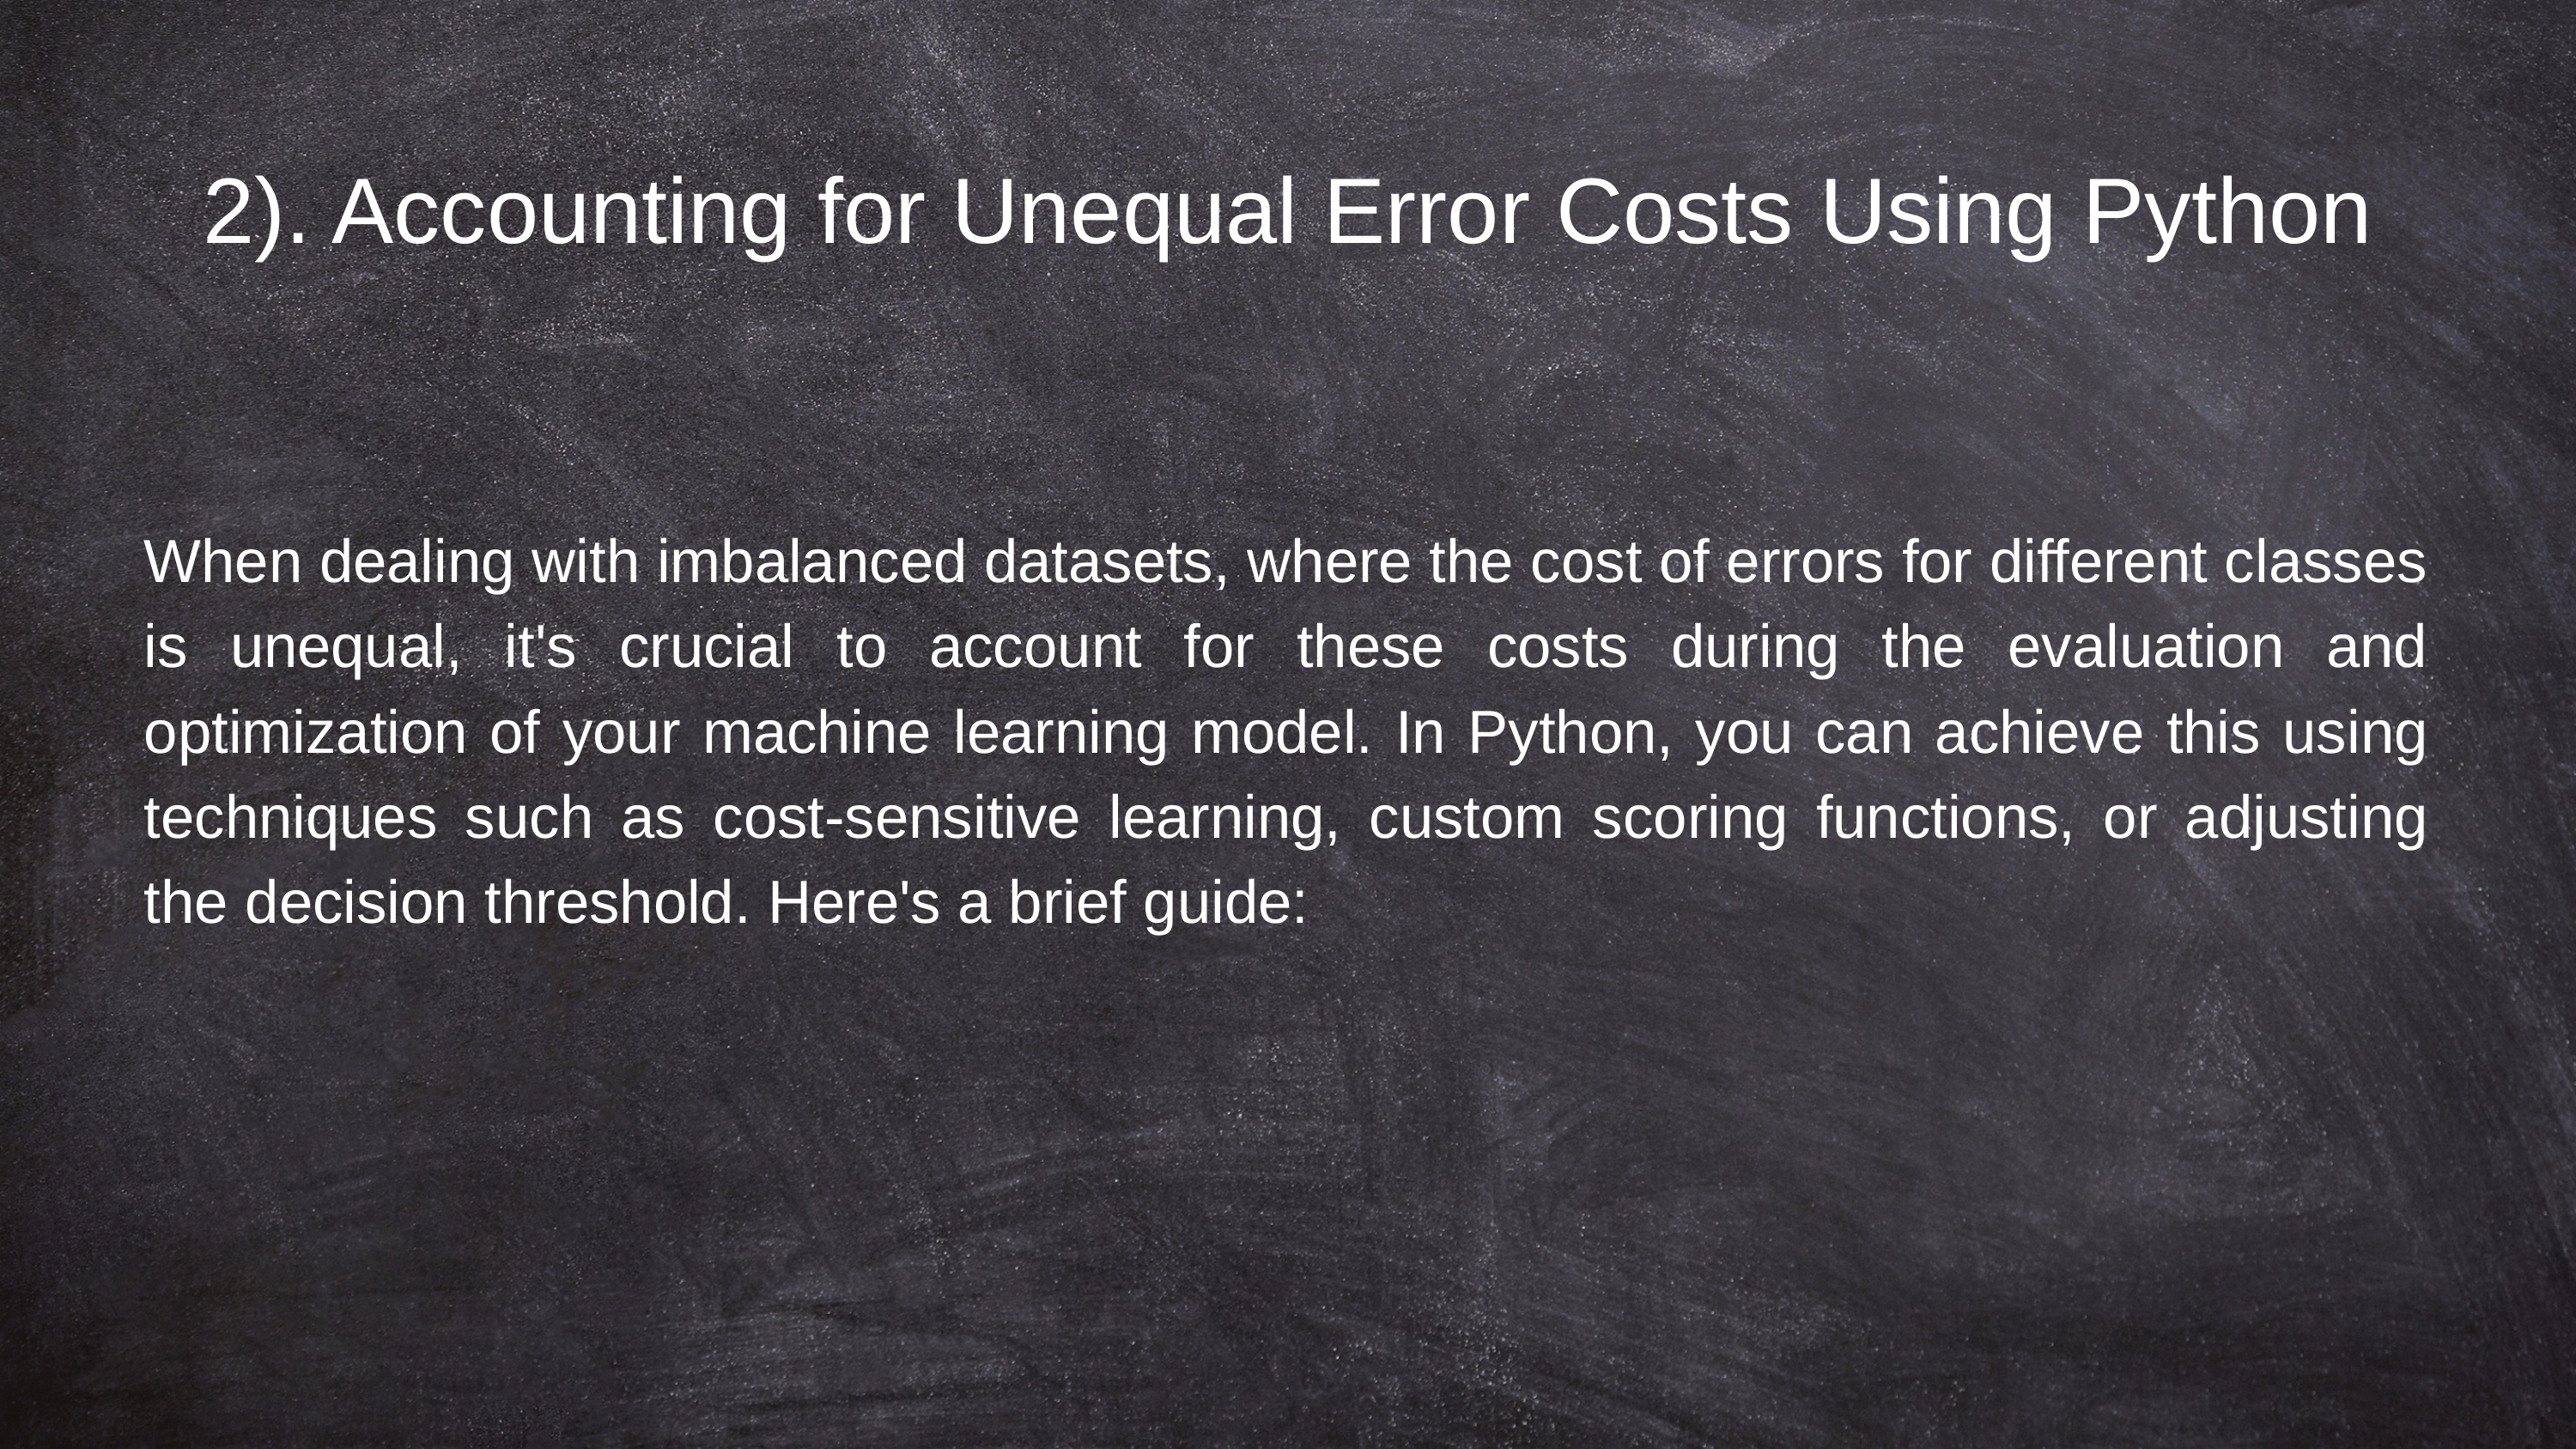

2). Accounting for Unequal Error Costs Using Python
When dealing with imbalanced datasets, where the cost of errors for different classes is unequal, it's crucial to account for these costs during the evaluation and optimization of your machine learning model. In Python, you can achieve this using techniques such as cost-sensitive learning, custom scoring functions, or adjusting the decision threshold. Here's a brief guide: